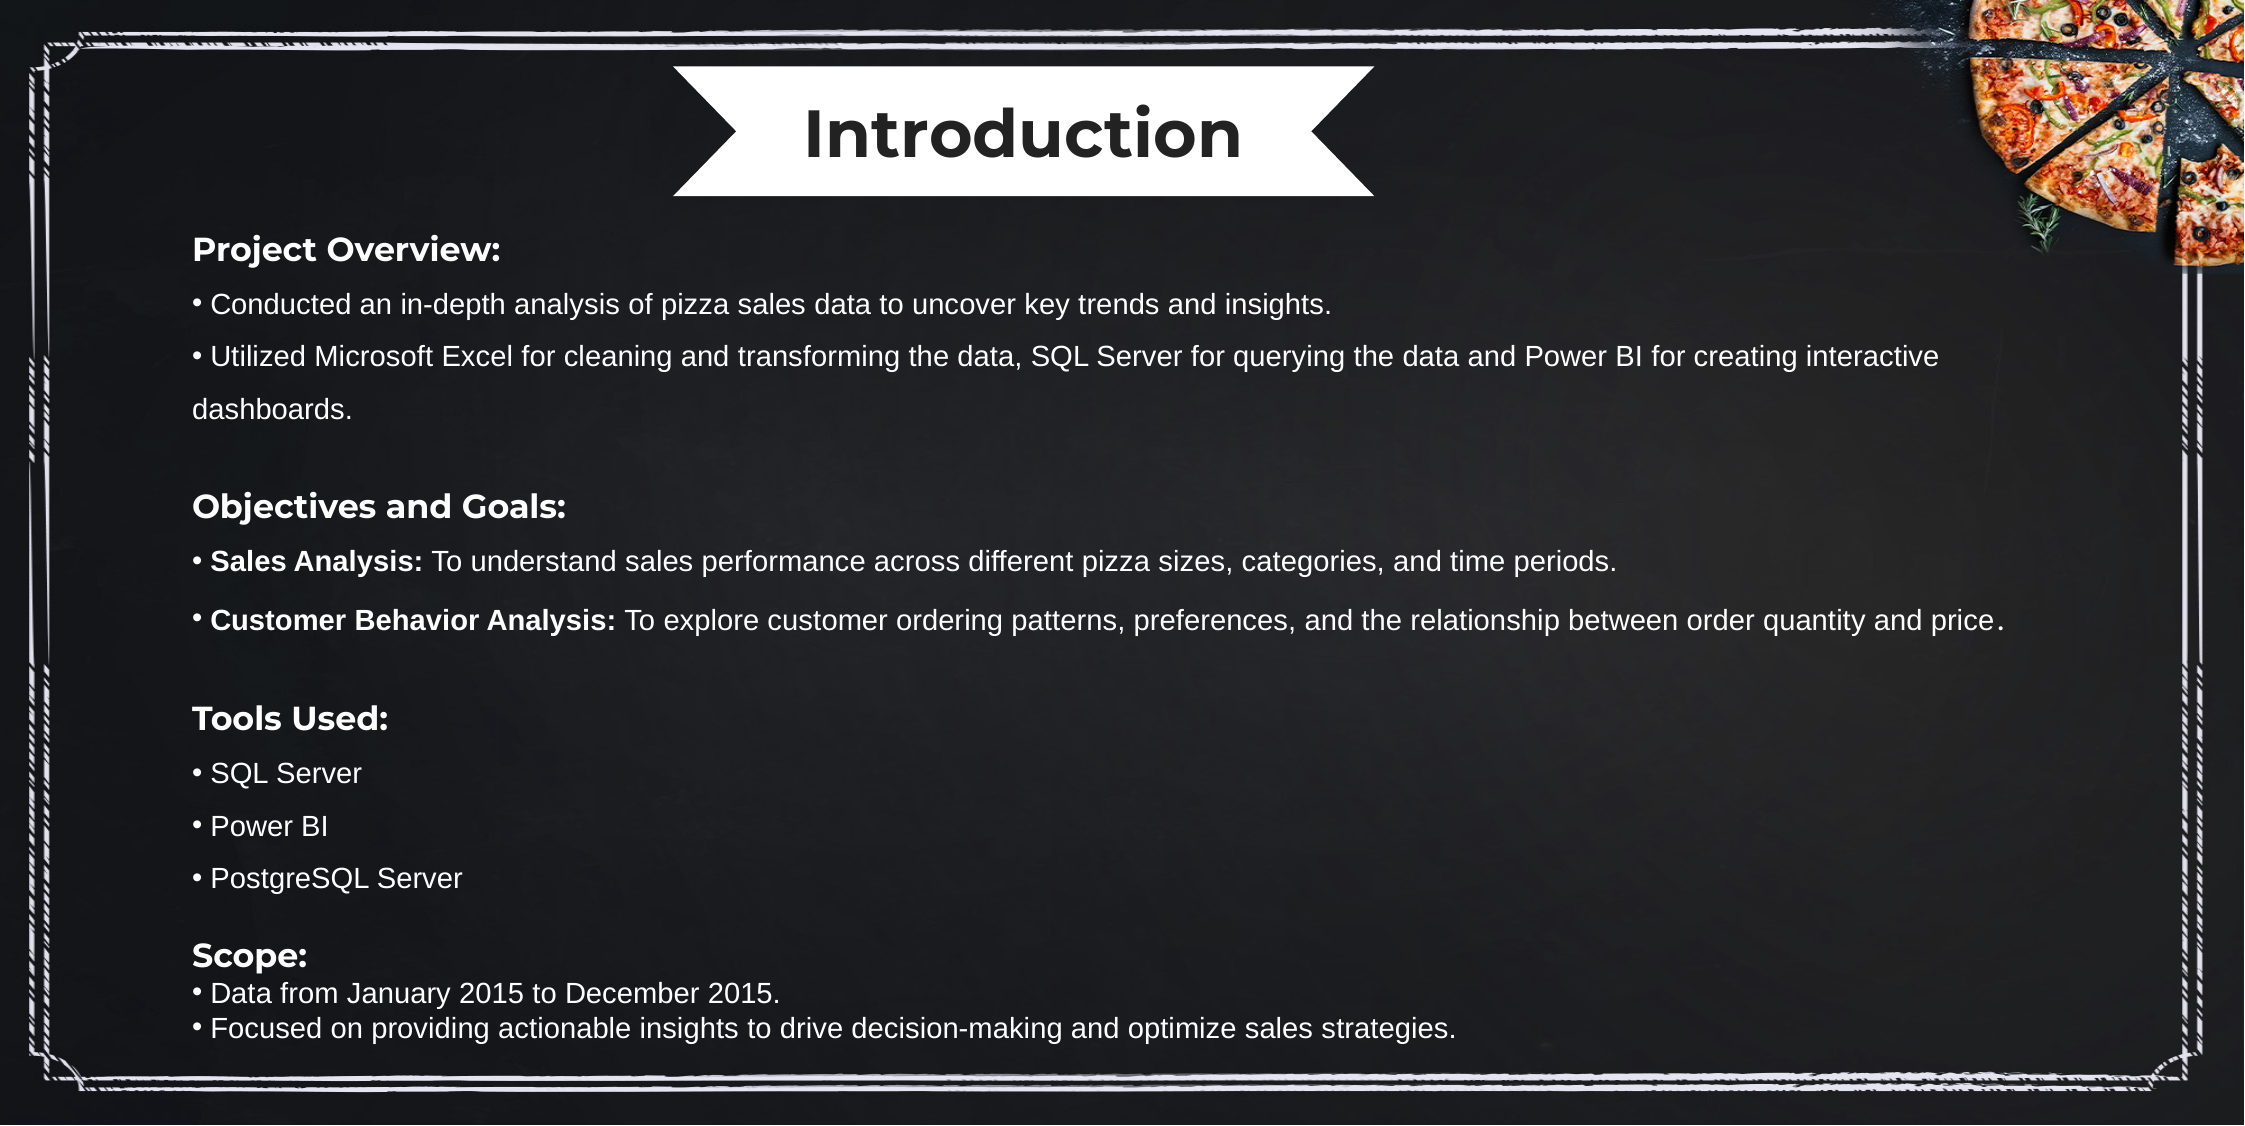

Introduction

Project Overview:
 Conducted an in-depth analysis of pizza sales data to uncover key trends and insights.
 Utilized Microsoft Excel for cleaning and transforming the data, SQL Server for querying the data and Power BI for creating interactive    dashboards.

Objectives and Goals:
 Sales Analysis: To understand sales performance across different pizza sizes, categories, and time periods.
 Customer Behavior Analysis: To explore customer ordering patterns, preferences, and the relationship between order quantity and price.

Tools Used:
 SQL Server
 Power BI
 PostgreSQL Server

Scope:
 Data from January 2015 to December 2015.
 Focused on providing actionable insights to drive decision-making and optimize sales strategies.